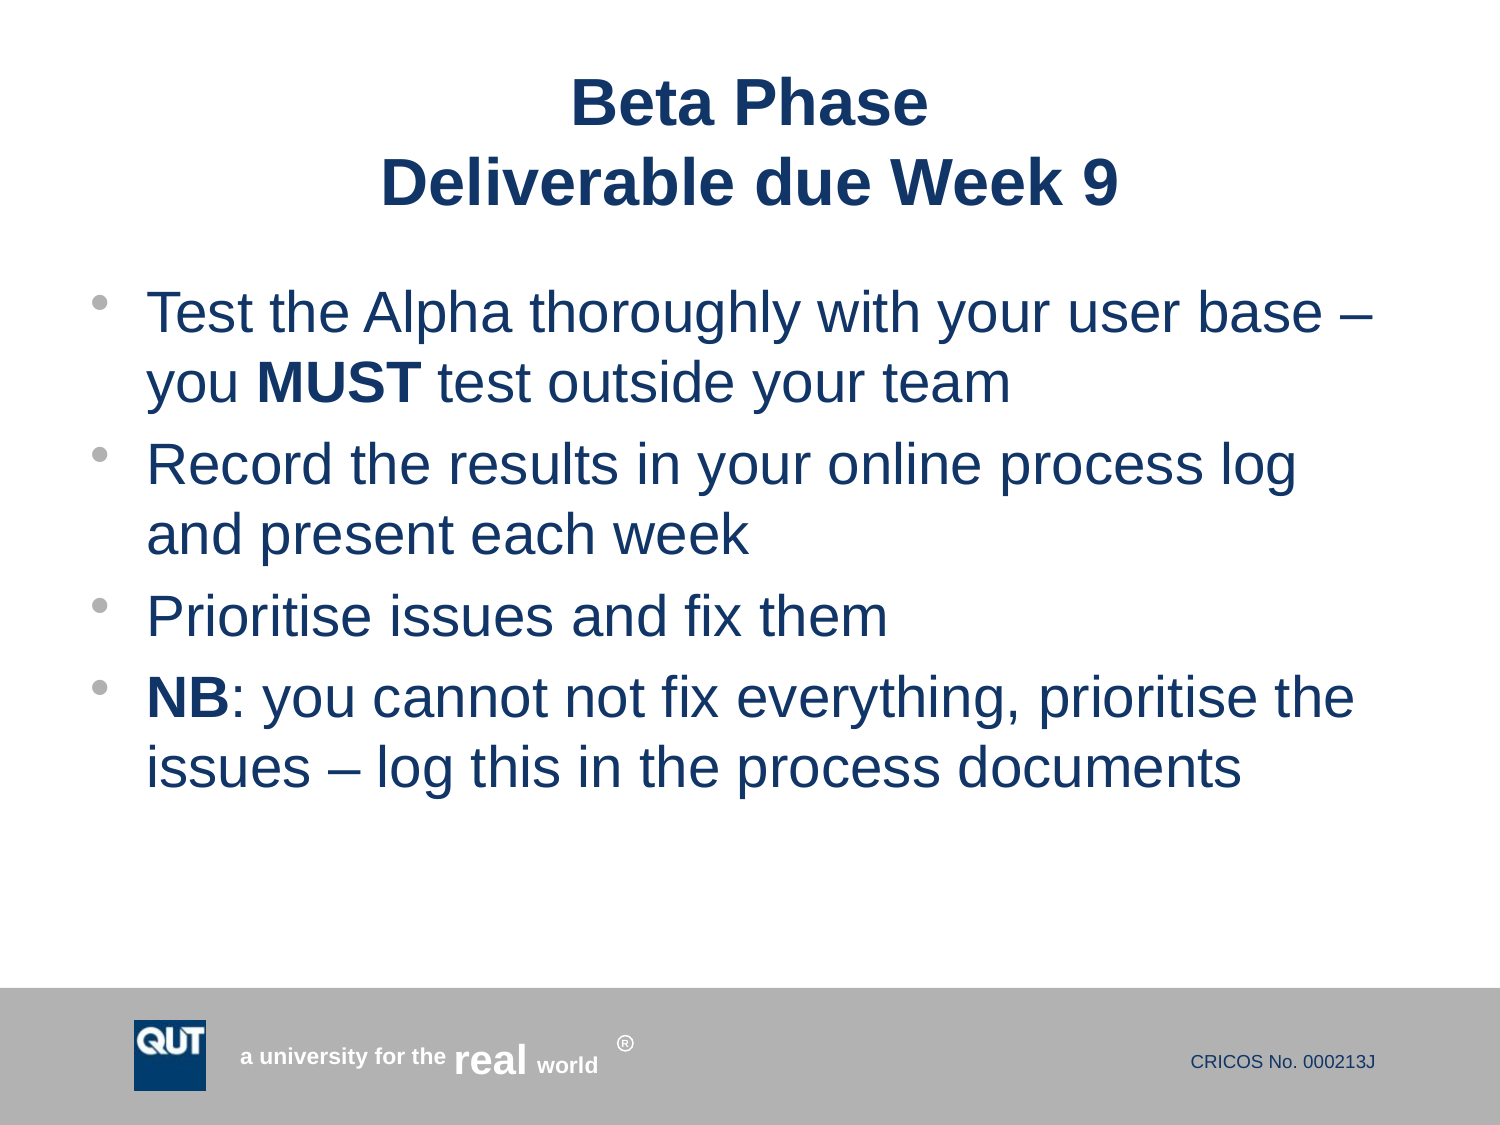

# Beta Phase Deliverable due Week 9
Test the Alpha thoroughly with your user base – you MUST test outside your team
Record the results in your online process log and present each week
Prioritise issues and fix them
NB: you cannot not fix everything, prioritise the issues – log this in the process documents